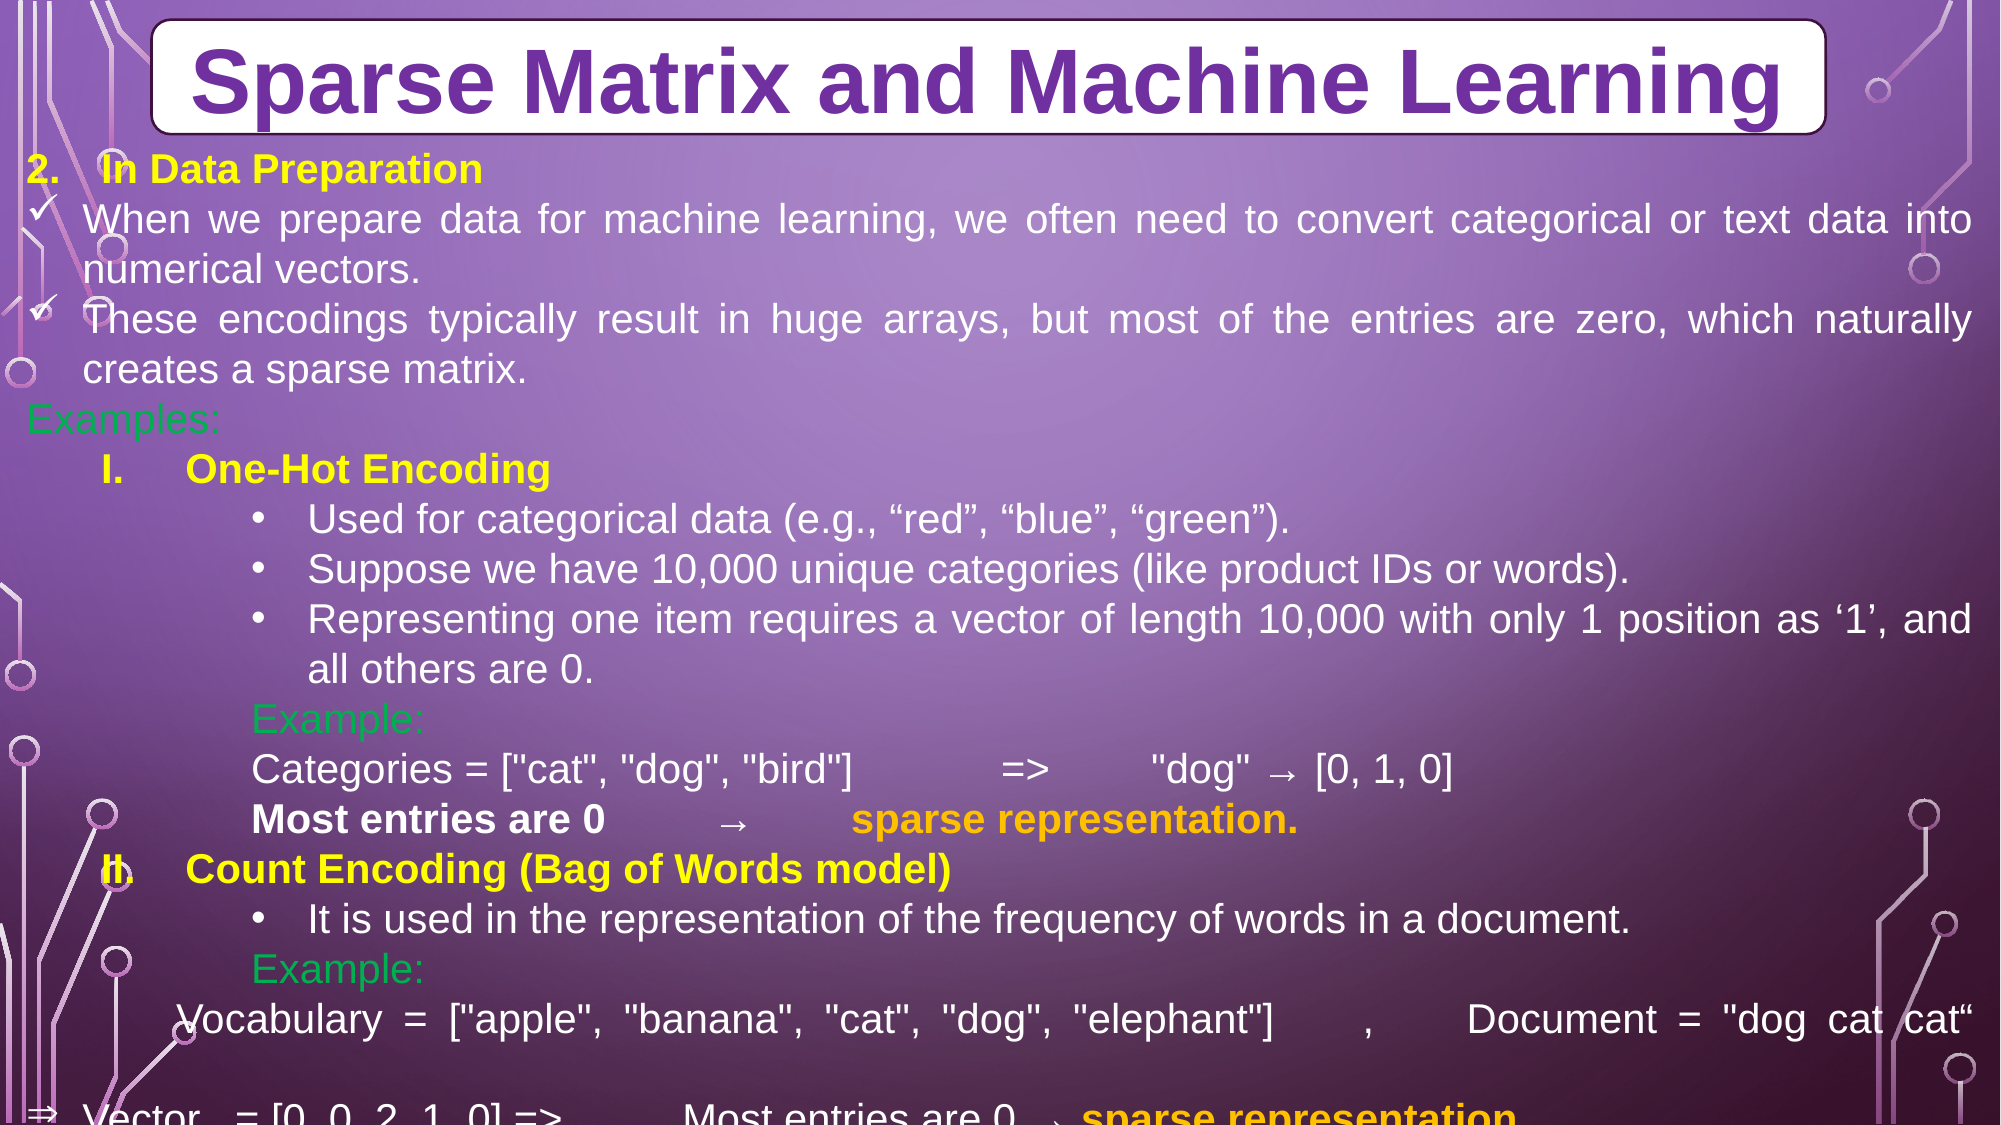

Sparse Matrix and Machine Learning
In Data Preparation
When we prepare data for machine learning, we often need to convert categorical or text data into numerical vectors.
These encodings typically result in huge arrays, but most of the entries are zero, which naturally creates a sparse matrix.
Examples:
One-Hot Encoding
Used for categorical data (e.g., “red”, “blue”, “green”).
Suppose we have 10,000 unique categories (like product IDs or words).
Representing one item requires a vector of length 10,000 with only 1 position as ‘1’, and all others are 0.
Example:
Categories = ["cat", "dog", "bird"]	=>	"dog" → [0, 1, 0]
Most entries are 0	 → 	sparse representation.
Count Encoding (Bag of Words model)
It is used in the representation of the frequency of words in a document.
Example:
	Vocabulary = ["apple", "banana", "cat", "dog", "elephant"]	    ,	Document = "dog cat cat“
Vector   = [0, 0, 2, 1, 0] => 	Most entries are 0 → sparse representation.